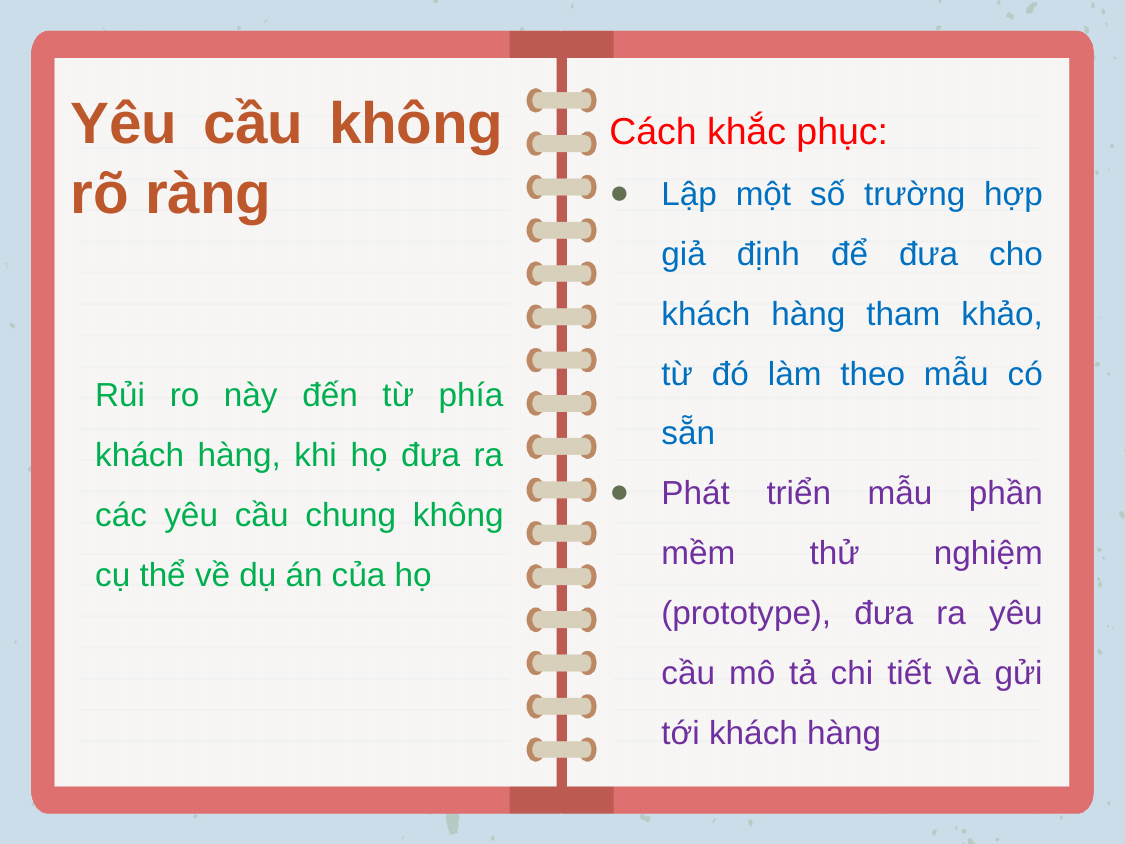

# Yêu cầu không rõ ràng
Cách khắc phục:
Lập một số trường hợp giả định để đưa cho khách hàng tham khảo, từ đó làm theo mẫu có sẵn
Phát triển mẫu phần mềm thử nghiệm (prototype), đưa ra yêu cầu mô tả chi tiết và gửi tới khách hàng
Rủi ro này đến từ phía khách hàng, khi họ đưa ra các yêu cầu chung không cụ thể về dụ án của họ